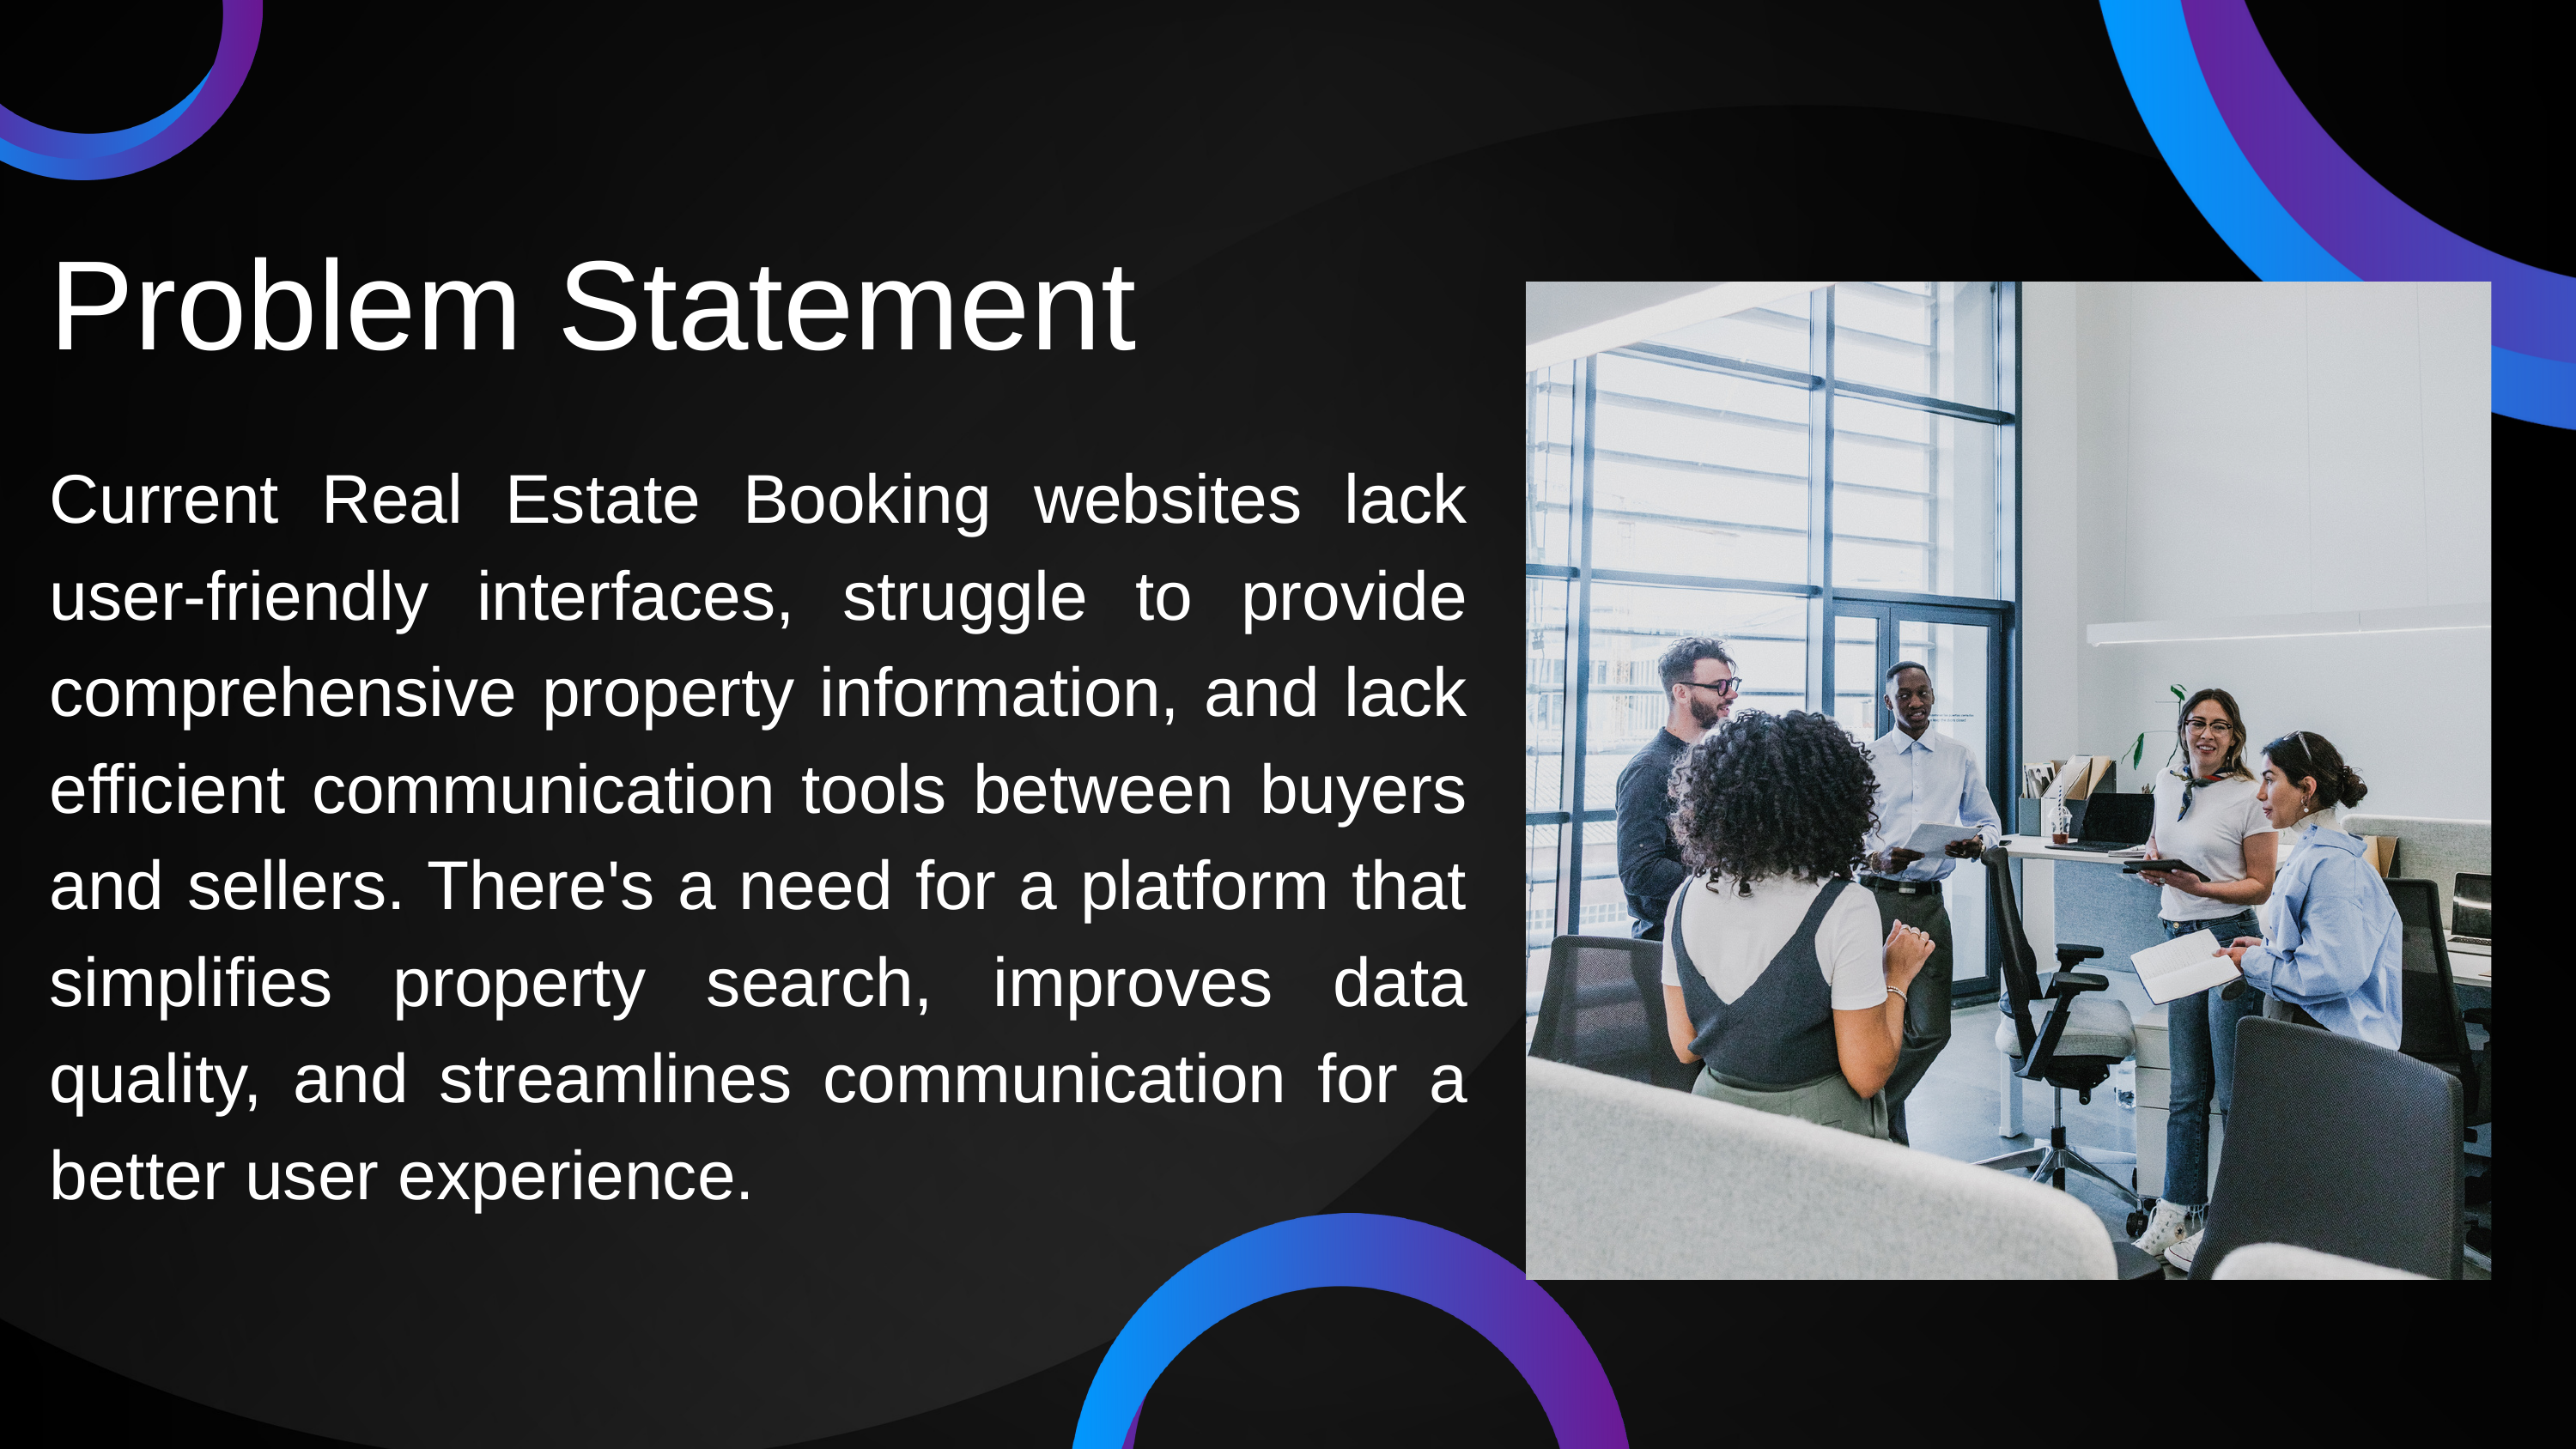

Problem Statement

Current Real Estate Booking websites lack user-friendly interfaces, struggle to provide comprehensive property information, and lack efficient communication tools between buyers and sellers. There's a need for a platform that simplifies property search, improves data quality, and streamlines communication for a better user experience.